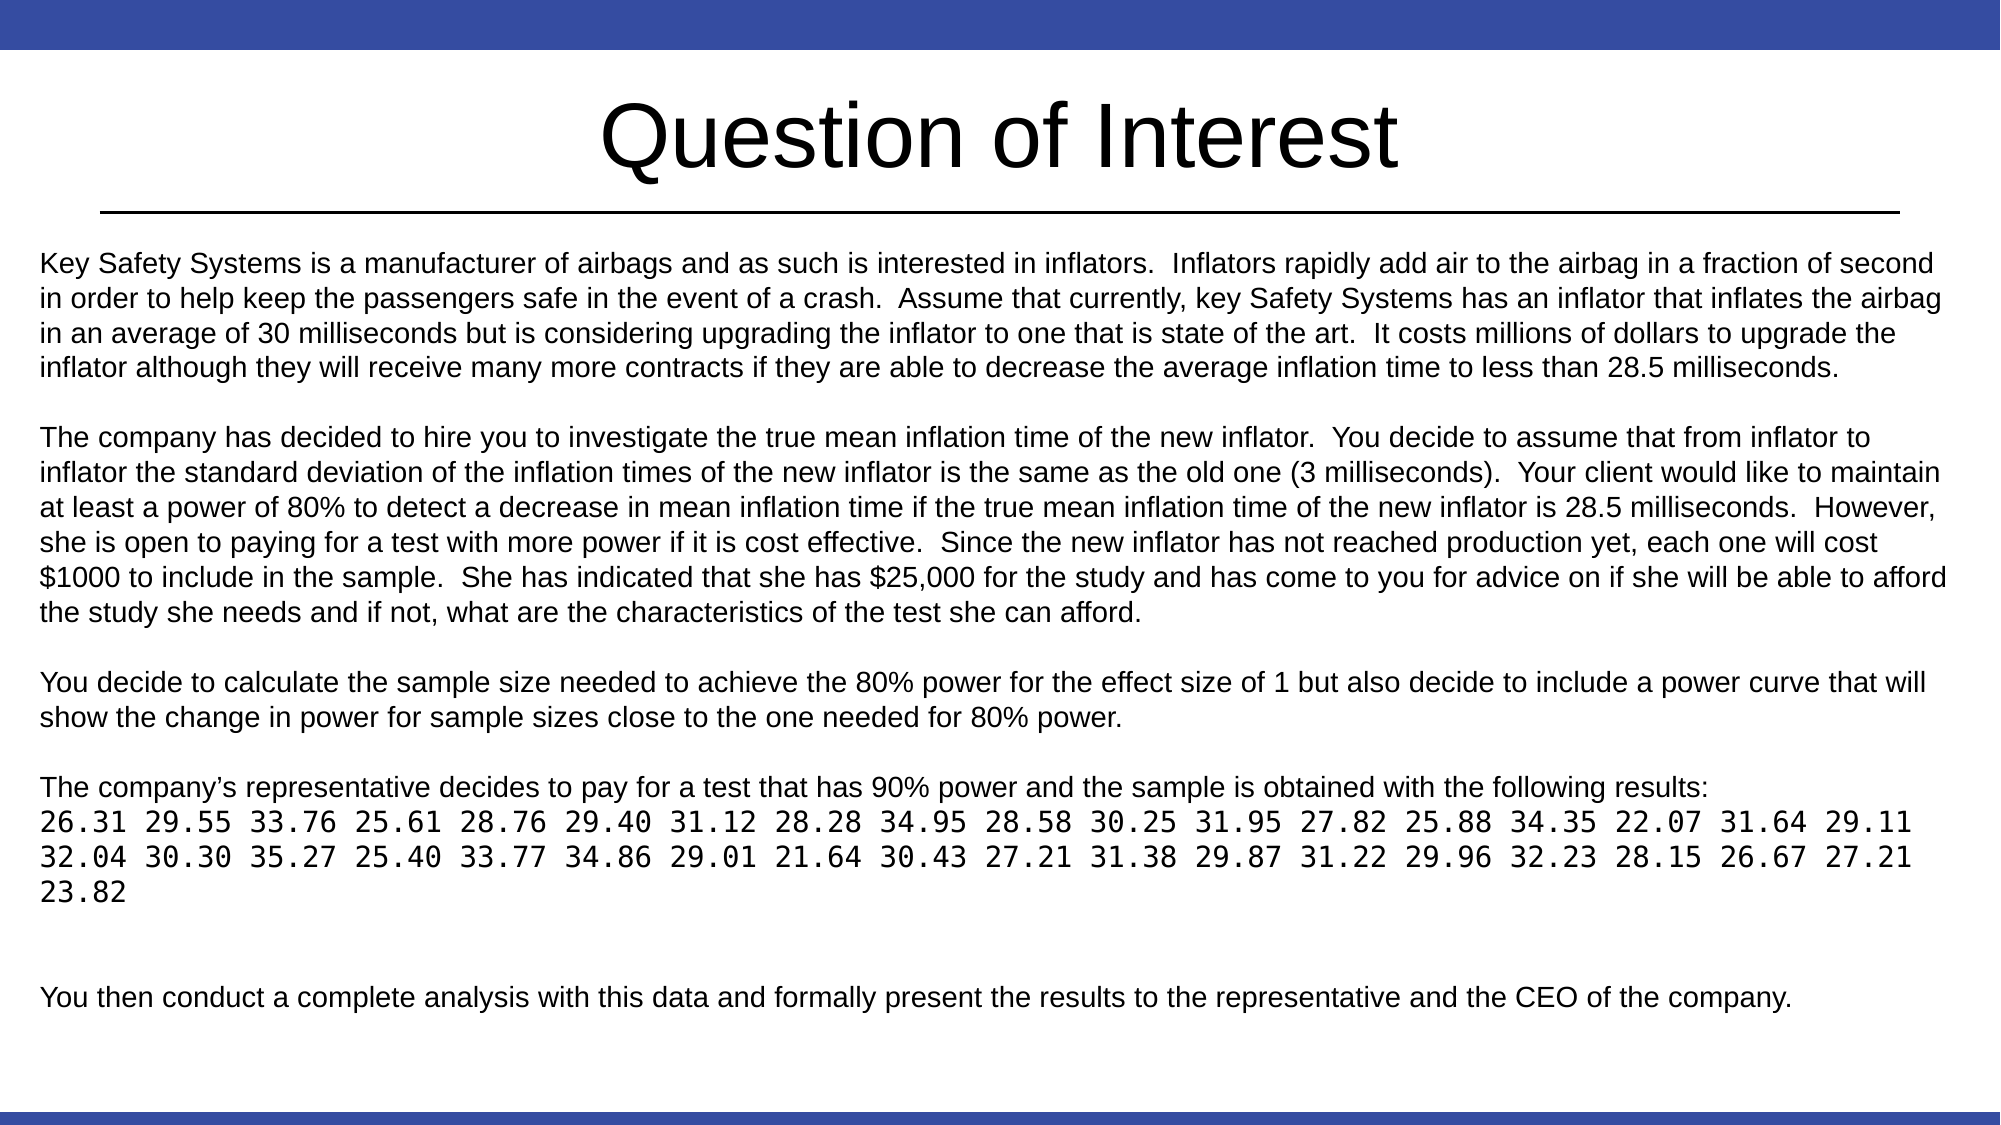

# Question of Interest

Key Safety Systems is a manufacturer of airbags and as such is interested in inflators.  Inflators rapidly add air to the airbag in a fraction of second in order to help keep the passengers safe in the event of a crash.  Assume that currently, key Safety Systems has an inflator that inflates the airbag in an average of 30 milliseconds but is considering upgrading the inflator to one that is state of the art.  It costs millions of dollars to upgrade the inflator although they will receive many more contracts if they are able to decrease the average inflation time to less than 28.5 milliseconds.

The company has decided to hire you to investigate the true mean inflation time of the new inflator.  You decide to assume that from inflator to inflator the standard deviation of the inflation times of the new inflator is the same as the old one (3 milliseconds).  Your client would like to maintain at least a power of 80% to detect a decrease in mean inflation time if the true mean inflation time of the new inflator is 28.5 milliseconds.  However, she is open to paying for a test with more power if it is cost effective.  Since the new inflator has not reached production yet, each one will cost $1000 to include in the sample.  She has indicated that she has $25,000 for the study and has come to you for advice on if she will be able to afford the study she needs and if not, what are the characteristics of the test she can afford.

You decide to calculate the sample size needed to achieve the 80% power for the effect size of 1 but also decide to include a power curve that will show the change in power for sample sizes close to the one needed for 80% power.

The company’s representative decides to pay for a test that has 90% power and the sample is obtained with the following results:
26.31 29.55 33.76 25.61 28.76 29.40 31.12 28.28 34.95 28.58 30.25 31.95 27.82 25.88 34.35 22.07 31.64 29.11 32.04 30.30 35.27 25.40 33.77 34.86 29.01 21.64 30.43 27.21 31.38 29.87 31.22 29.96 32.23 28.15 26.67 27.21 23.82

You then conduct a complete analysis with this data and formally present the results to the representative and the CEO of the company.